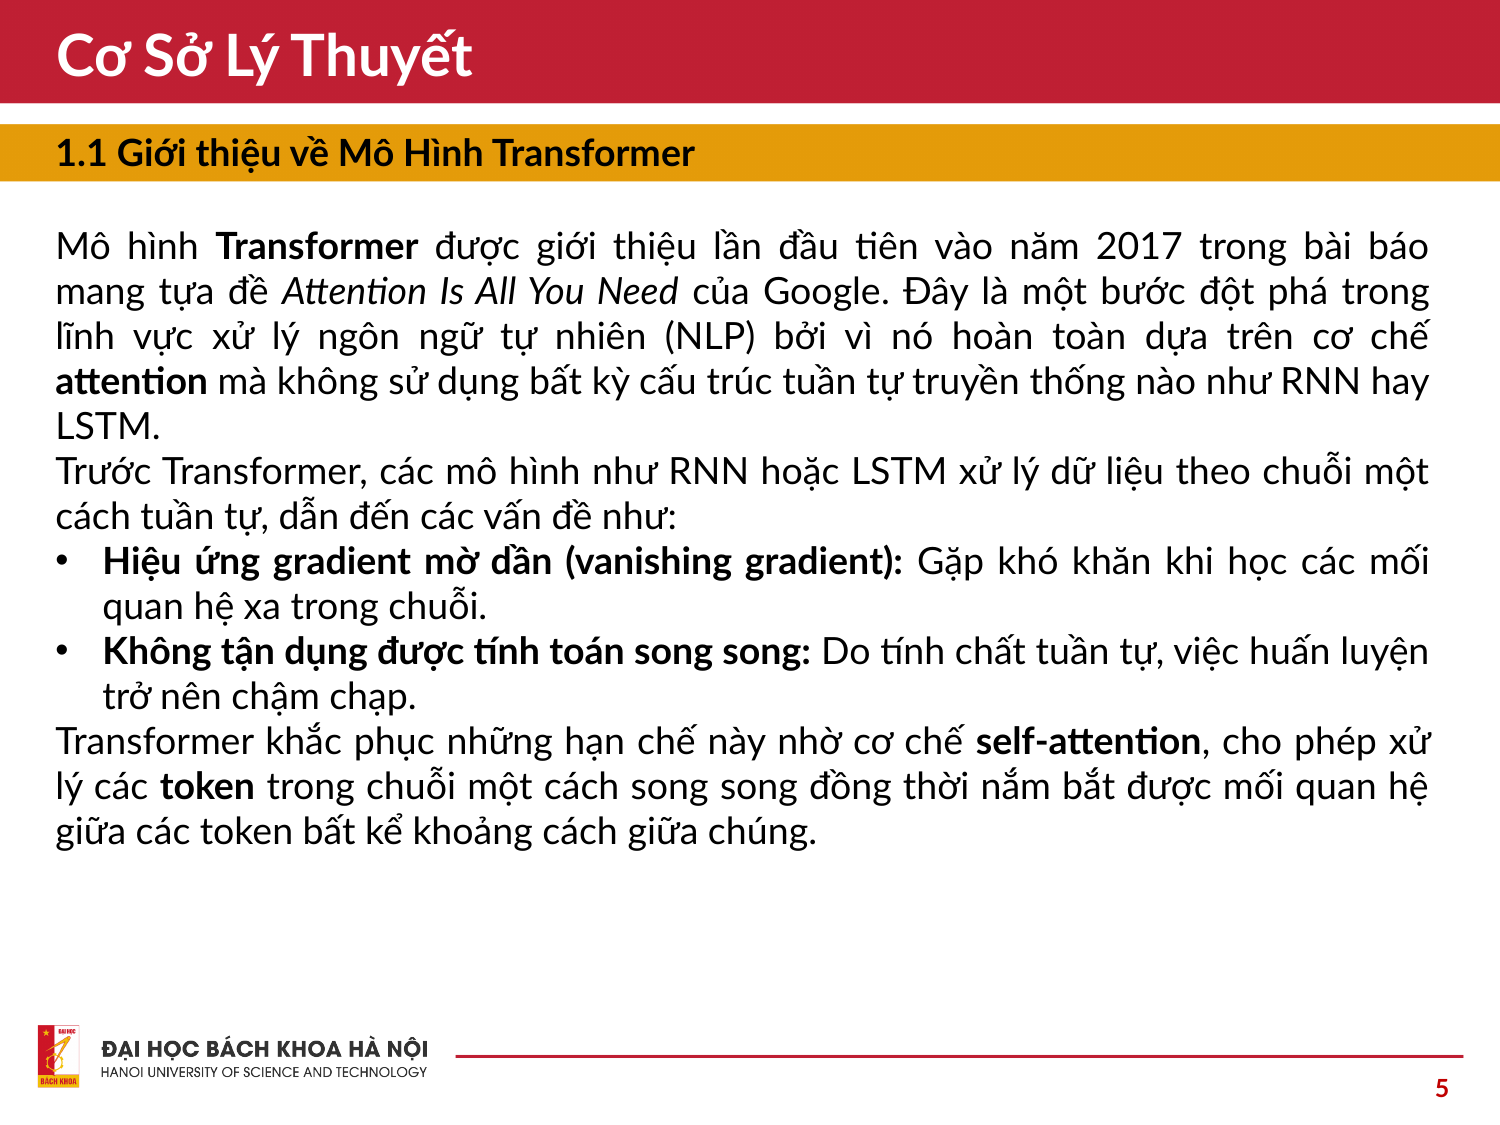

# Cơ Sở Lý Thuyết
1.1 Giới thiệu về Mô Hình Transformer
Mô hình Transformer được giới thiệu lần đầu tiên vào năm 2017 trong bài báo mang tựa đề Attention Is All You Need của Google. Đây là một bước đột phá trong lĩnh vực xử lý ngôn ngữ tự nhiên (NLP) bởi vì nó hoàn toàn dựa trên cơ chế attention mà không sử dụng bất kỳ cấu trúc tuần tự truyền thống nào như RNN hay LSTM.
Trước Transformer, các mô hình như RNN hoặc LSTM xử lý dữ liệu theo chuỗi một cách tuần tự, dẫn đến các vấn đề như:
Hiệu ứng gradient mờ dần (vanishing gradient): Gặp khó khăn khi học các mối quan hệ xa trong chuỗi.
Không tận dụng được tính toán song song: Do tính chất tuần tự, việc huấn luyện trở nên chậm chạp.
Transformer khắc phục những hạn chế này nhờ cơ chế self-attention, cho phép xử lý các token trong chuỗi một cách song song đồng thời nắm bắt được mối quan hệ giữa các token bất kể khoảng cách giữa chúng.
5